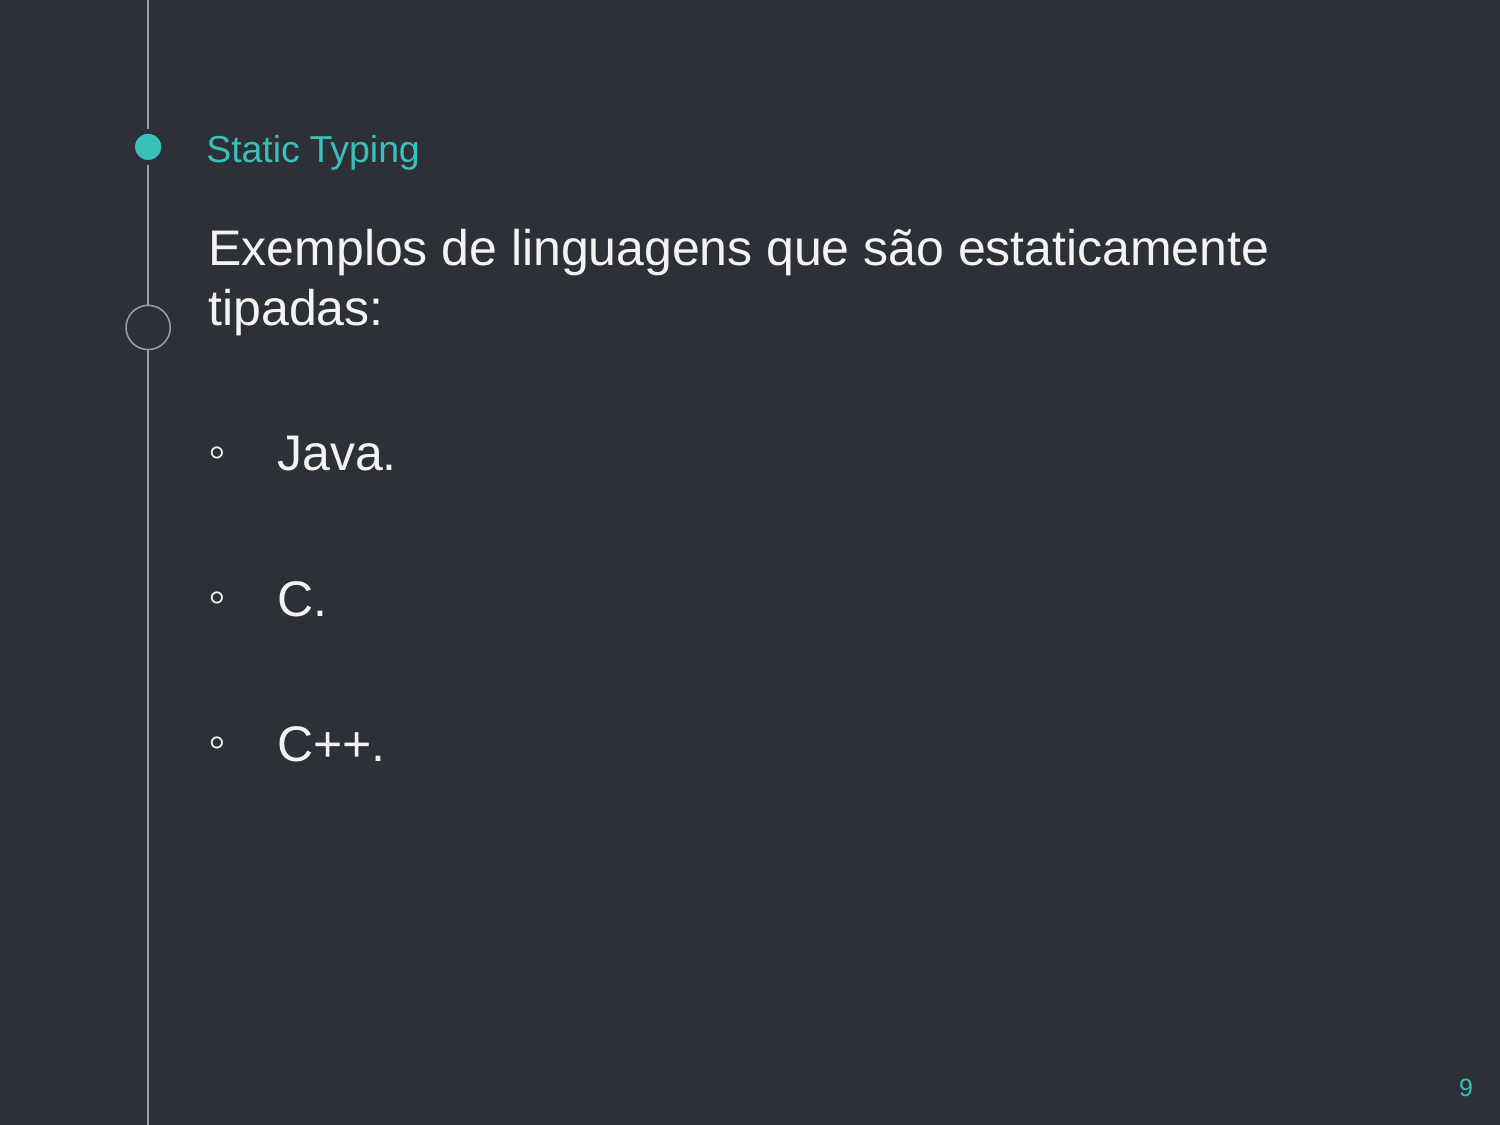

# Static Typing
Exemplos de linguagens que são estaticamente tipadas:

Java.

C.

C++.
9